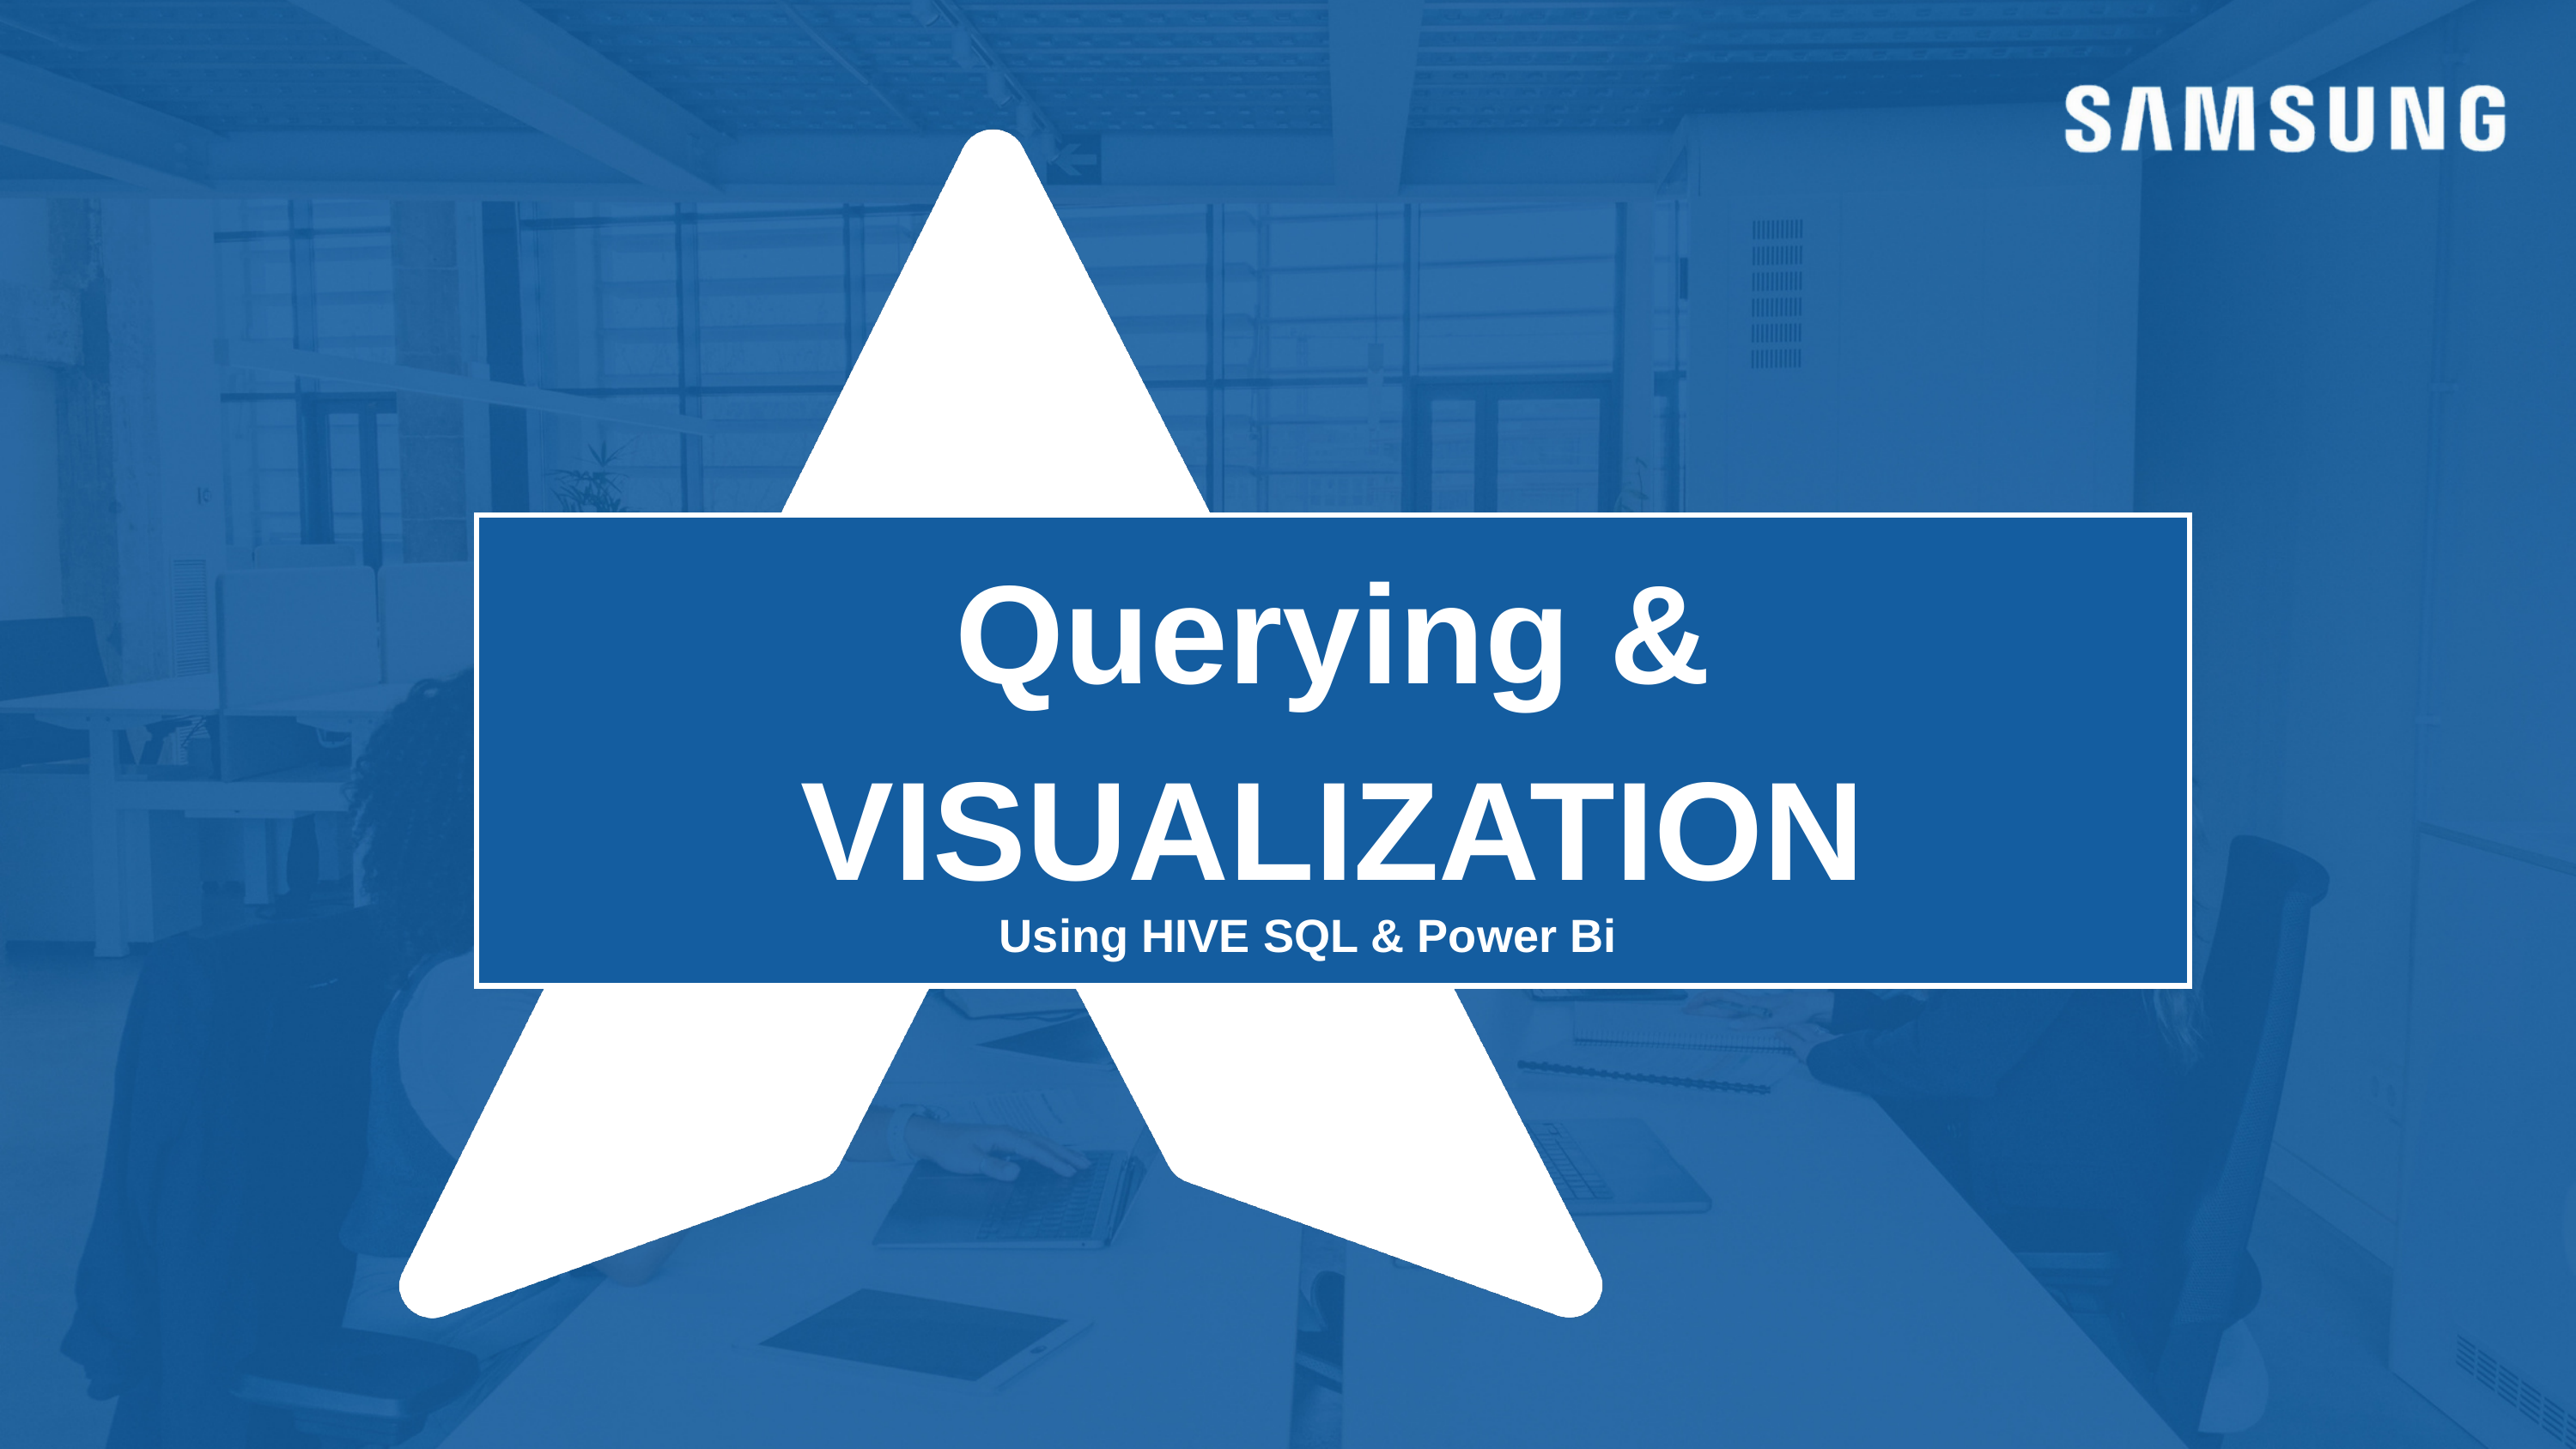

Querying &
VISUALIZATION
Using HIVE SQL & Power Bi